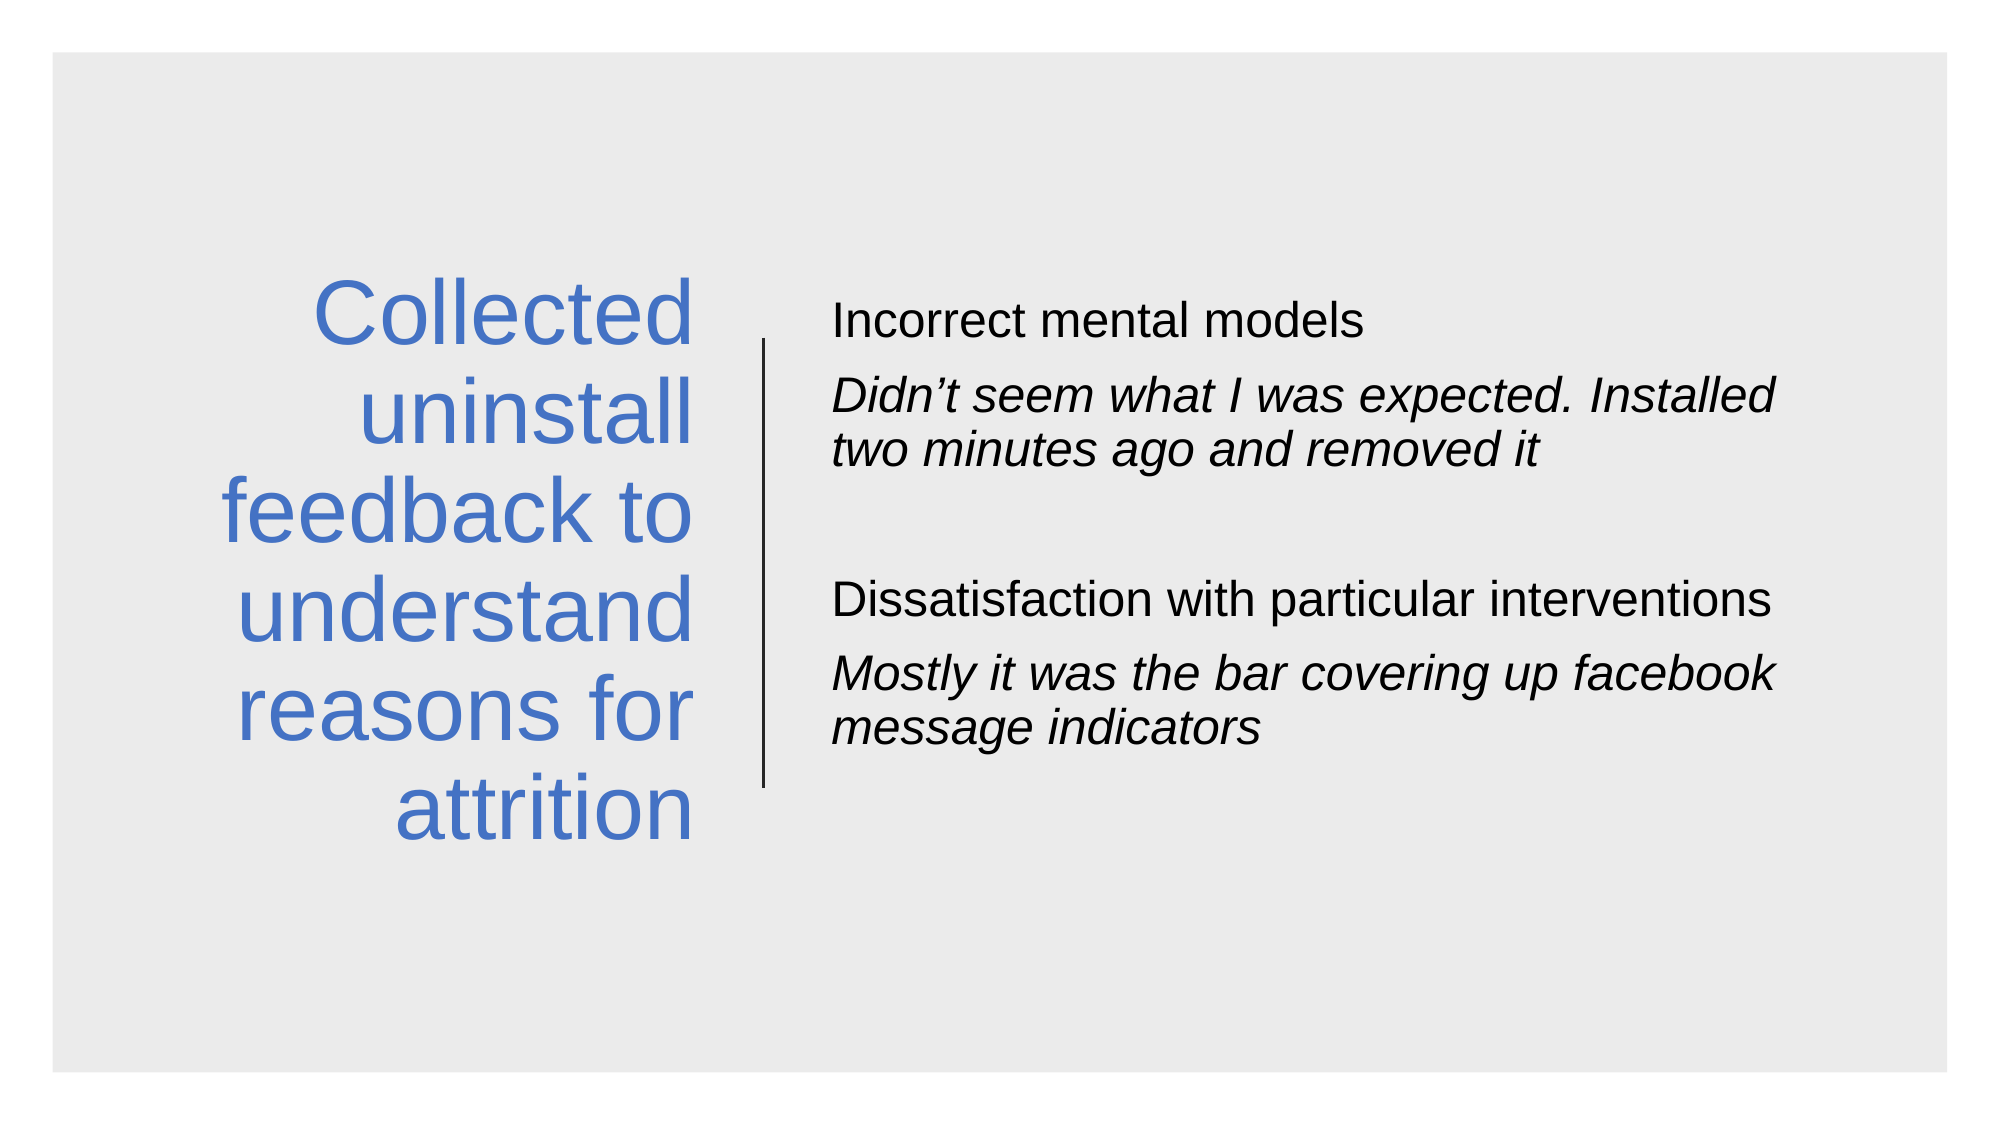

# Collected uninstall feedback to understand reasons for attrition
Incorrect mental models
Didn’t seem what I was expected. Installed two minutes ago and removed it

Dissatisfaction with particular interventions
Mostly it was the bar covering up facebook message indicators